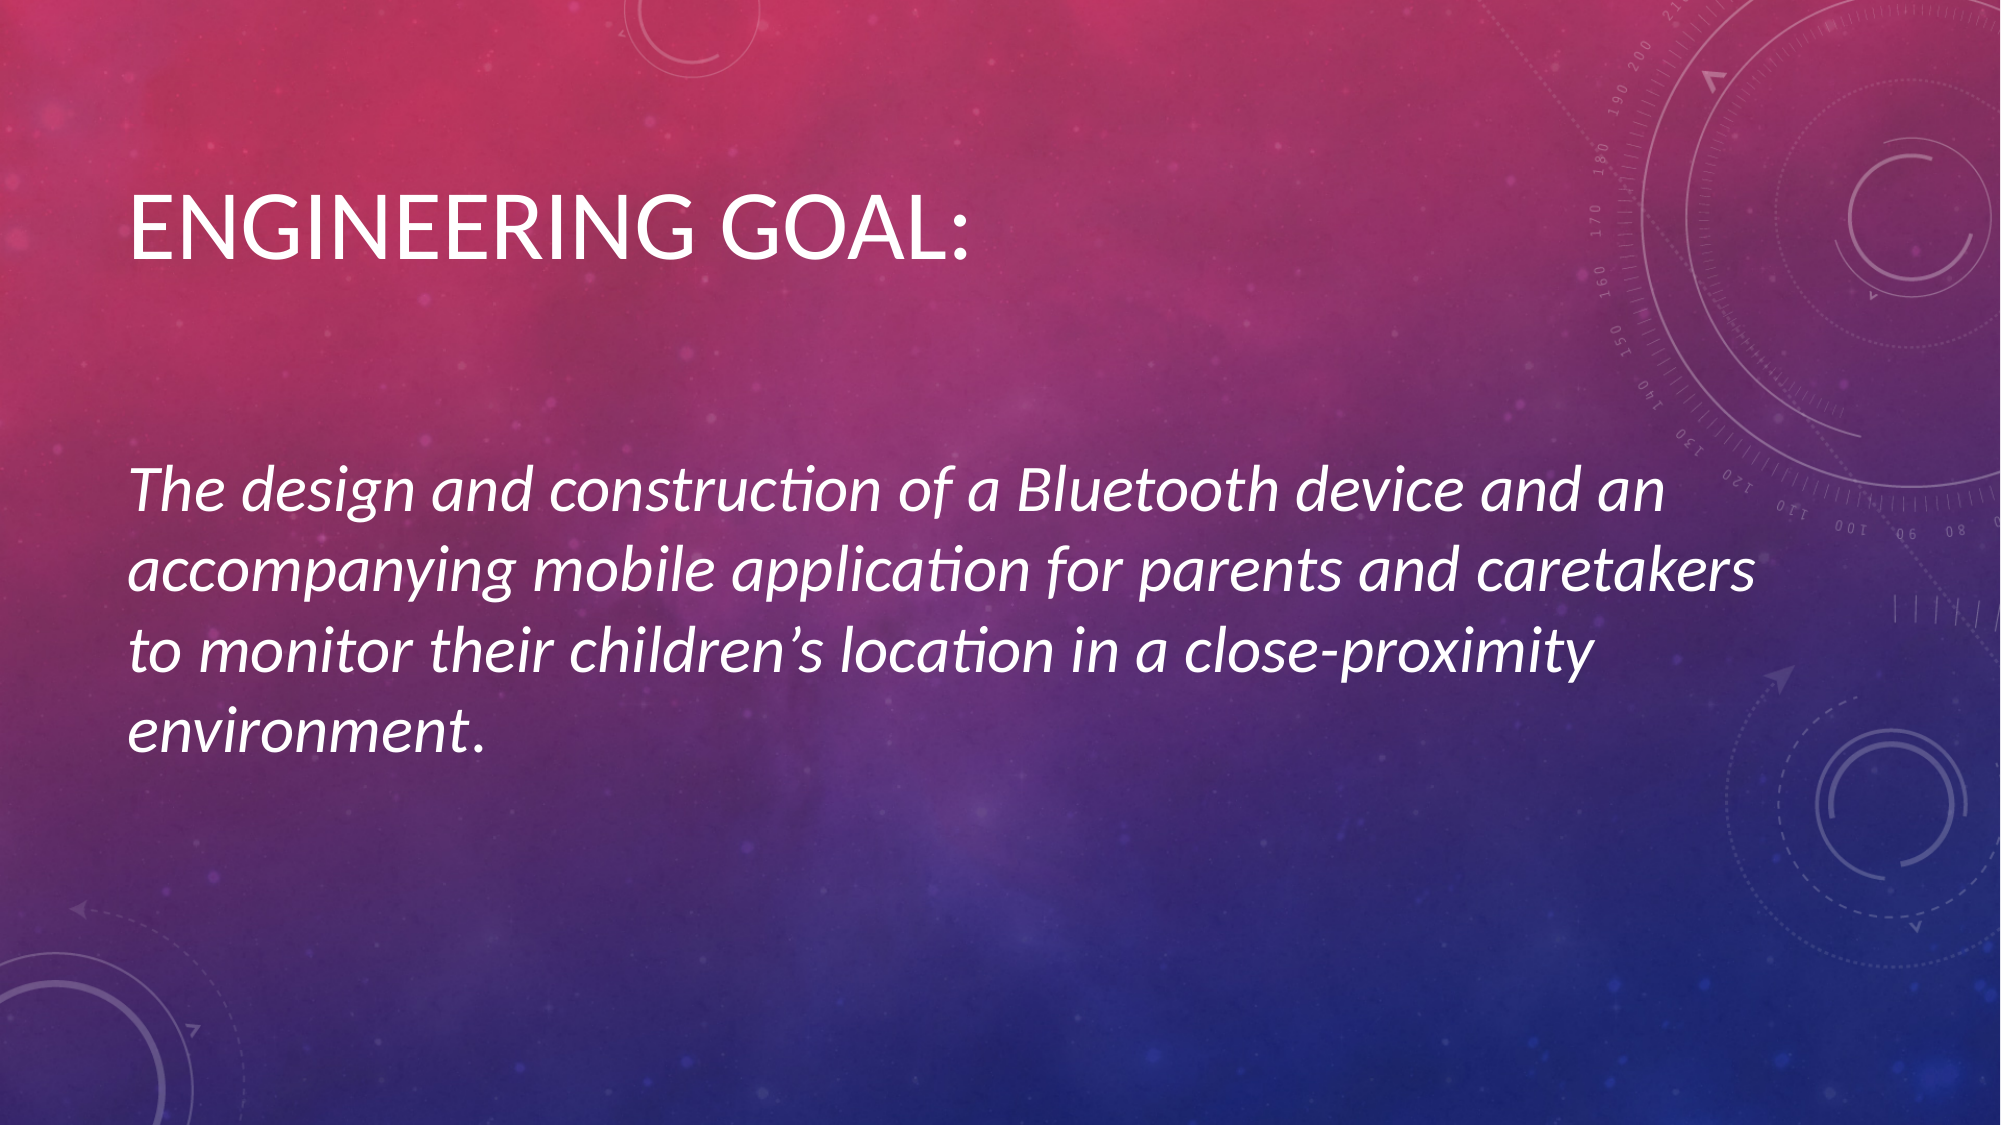

# Engineering Goal:
The design and construction of a Bluetooth device and an accompanying mobile application for parents and caretakers to monitor their children’s location in a close-proximity environment.